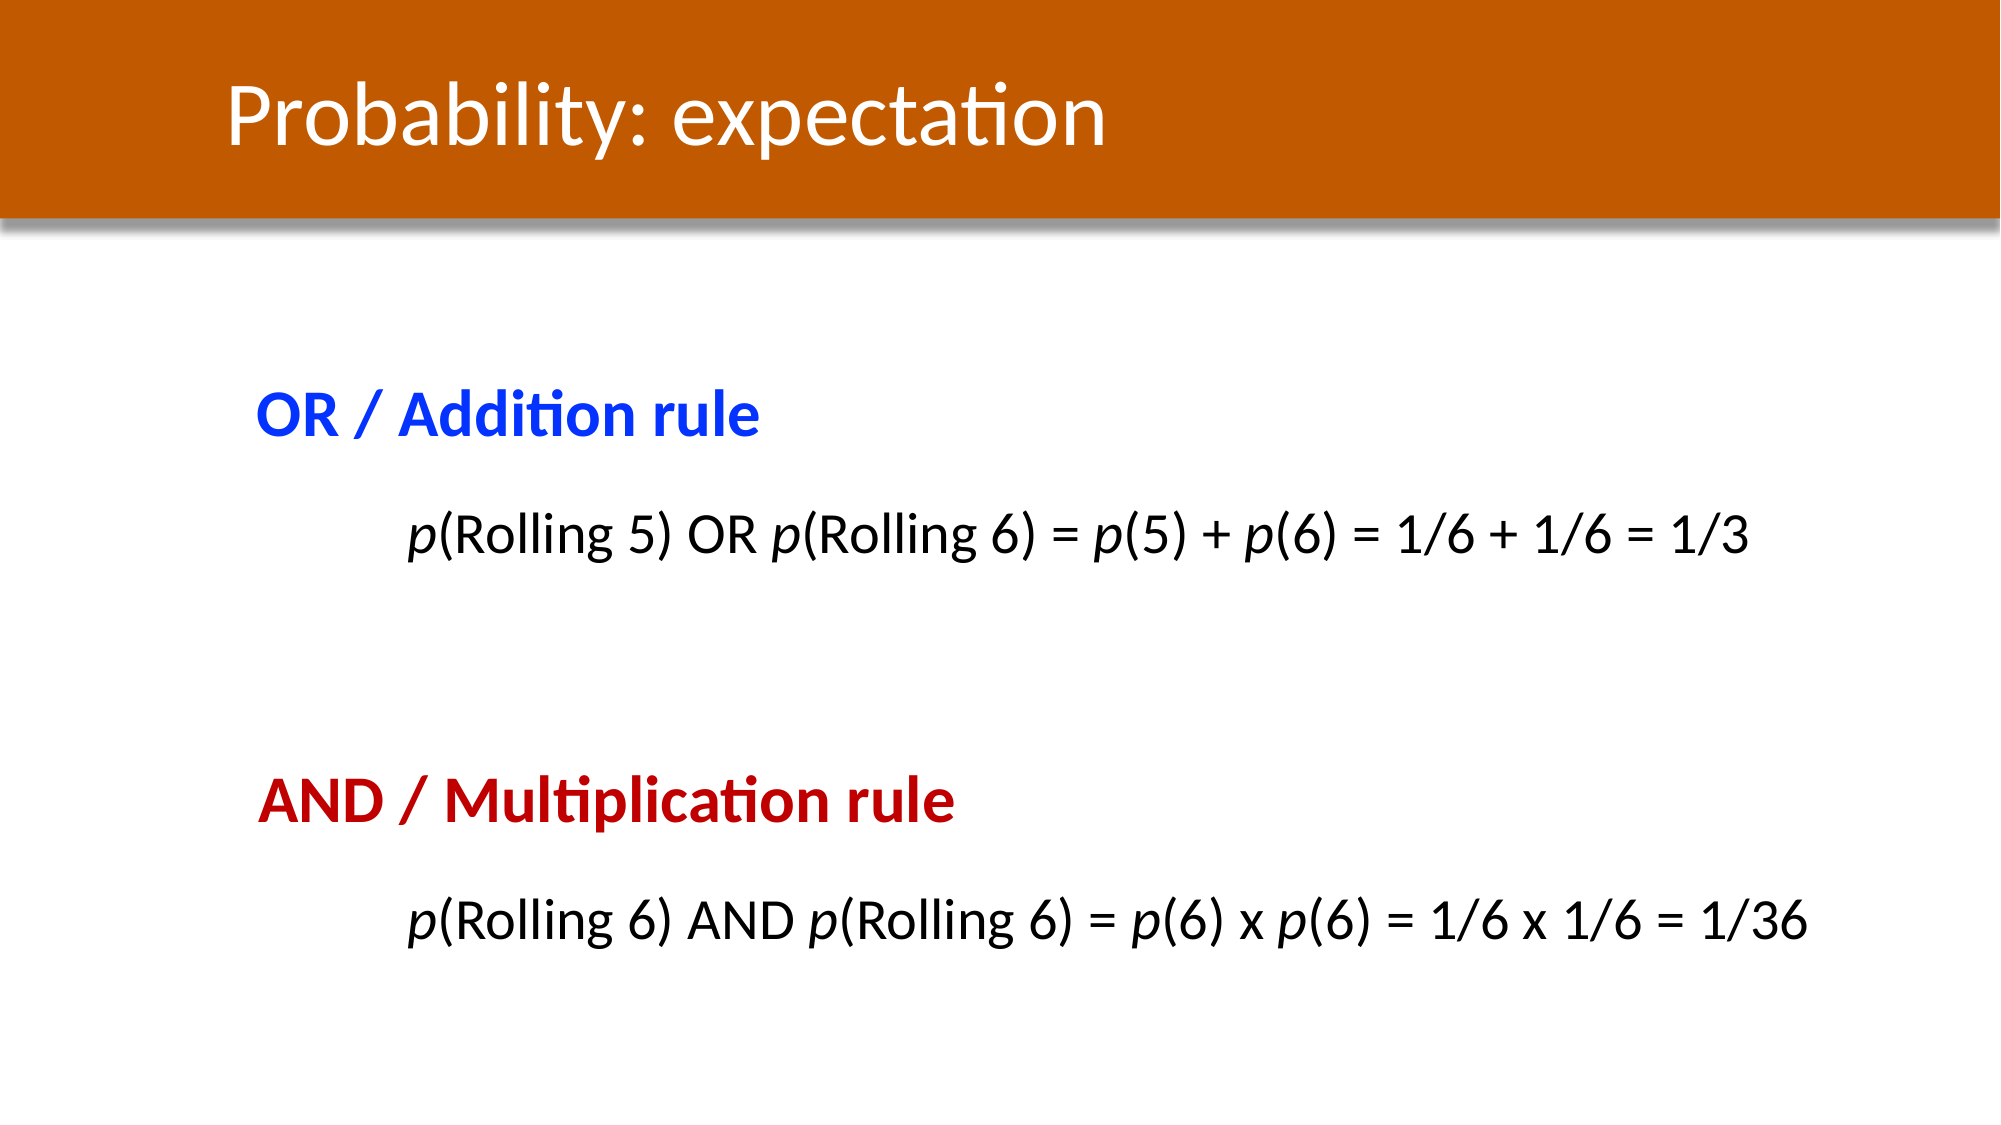

Probability: expectation
OR / Addition rule
p(Rolling 5) OR p(Rolling 6) = p(5) + p(6) = 1/6 + 1/6 = 1/3
AND / Multiplication rule
p(Rolling 6) AND p(Rolling 6) = p(6) x p(6) = 1/6 x 1/6 = 1/36